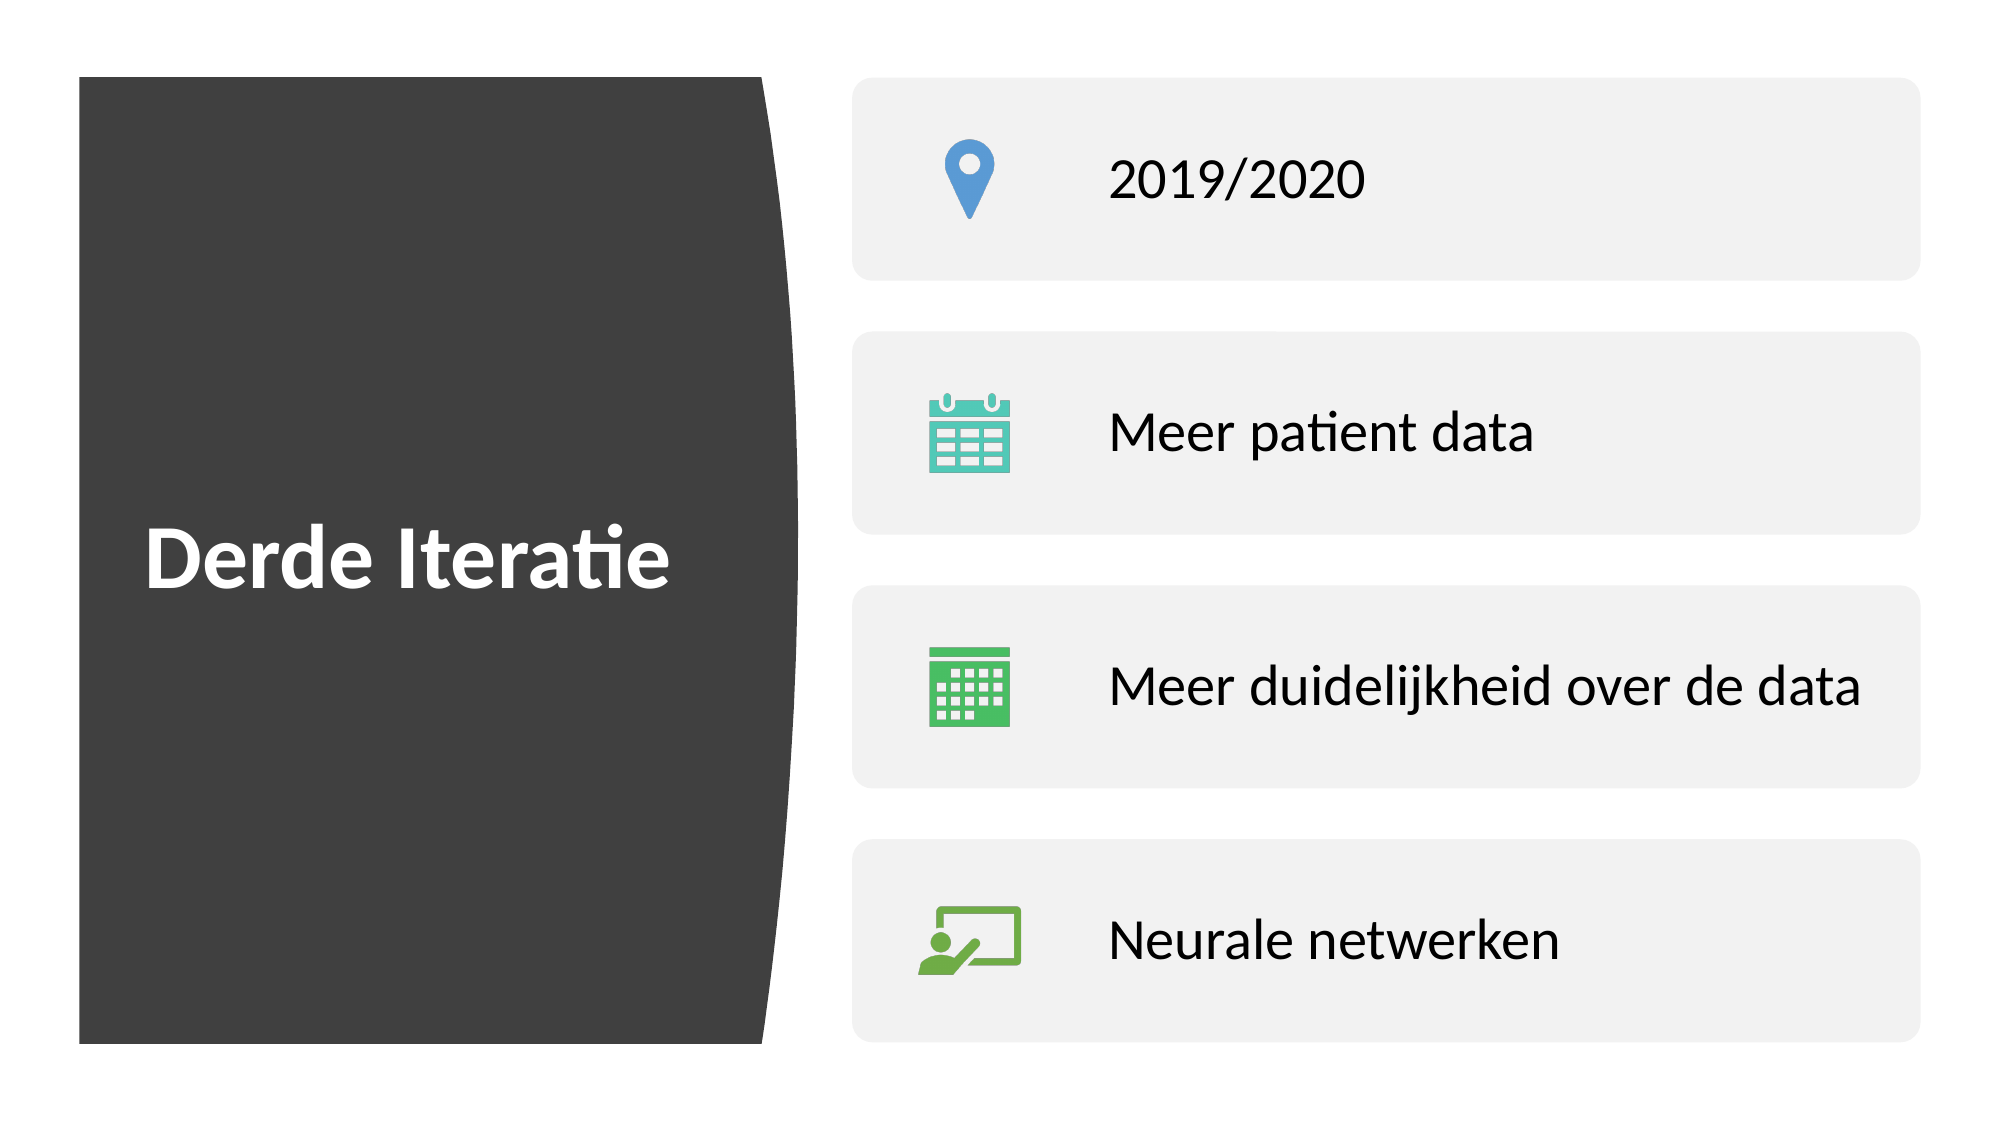

2019/2020
Meer patient data
Meer duidelijkheid over de data
Neurale netwerken

# Derde Iteratie